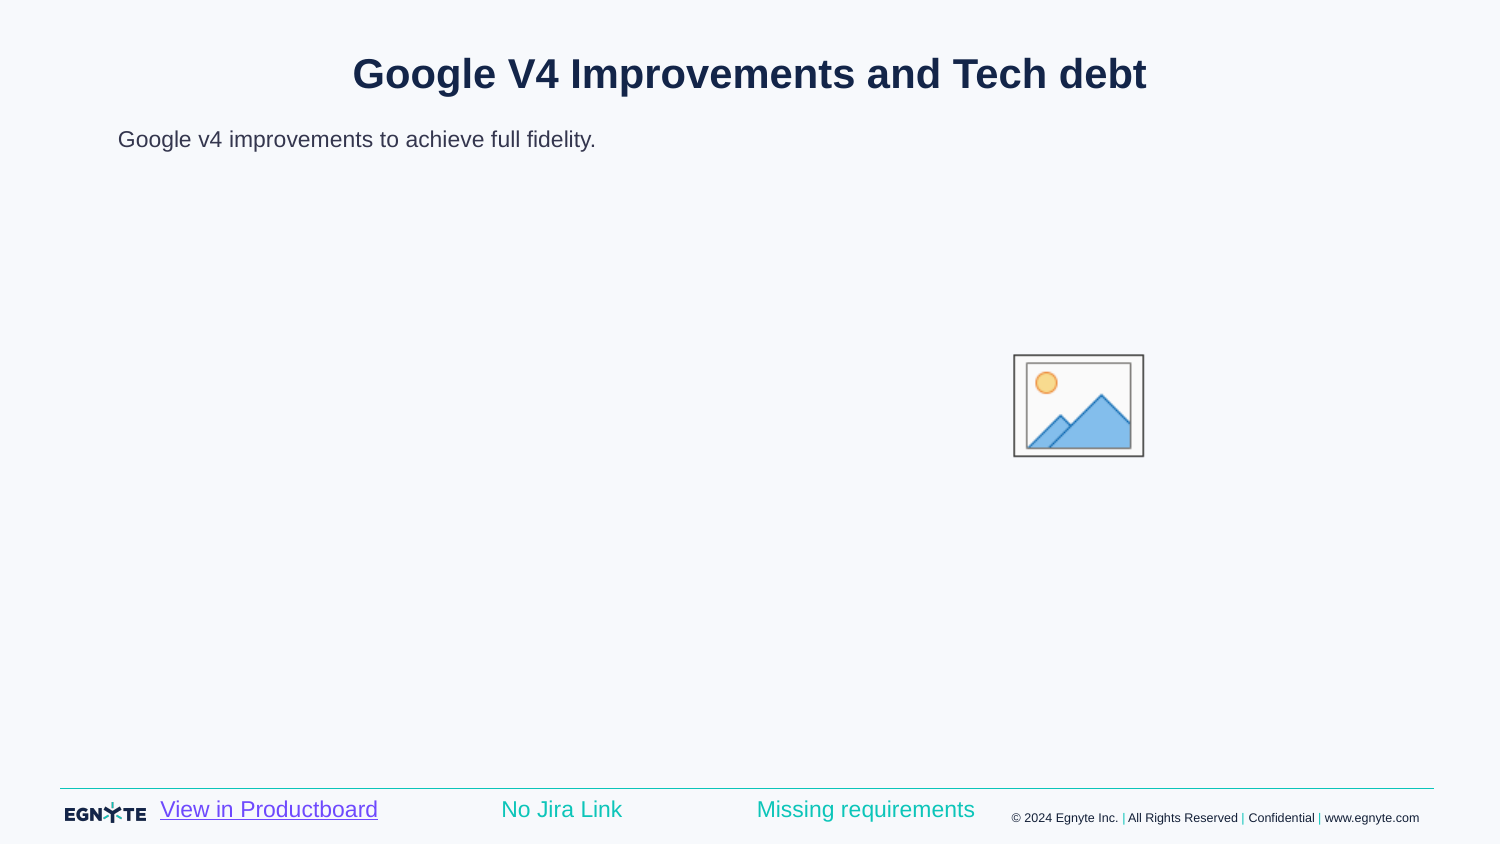

# Google V4 Improvements and Tech debt
Google v4 improvements to achieve full fidelity.

Missing requirements
No Jira Link
View in Productboard